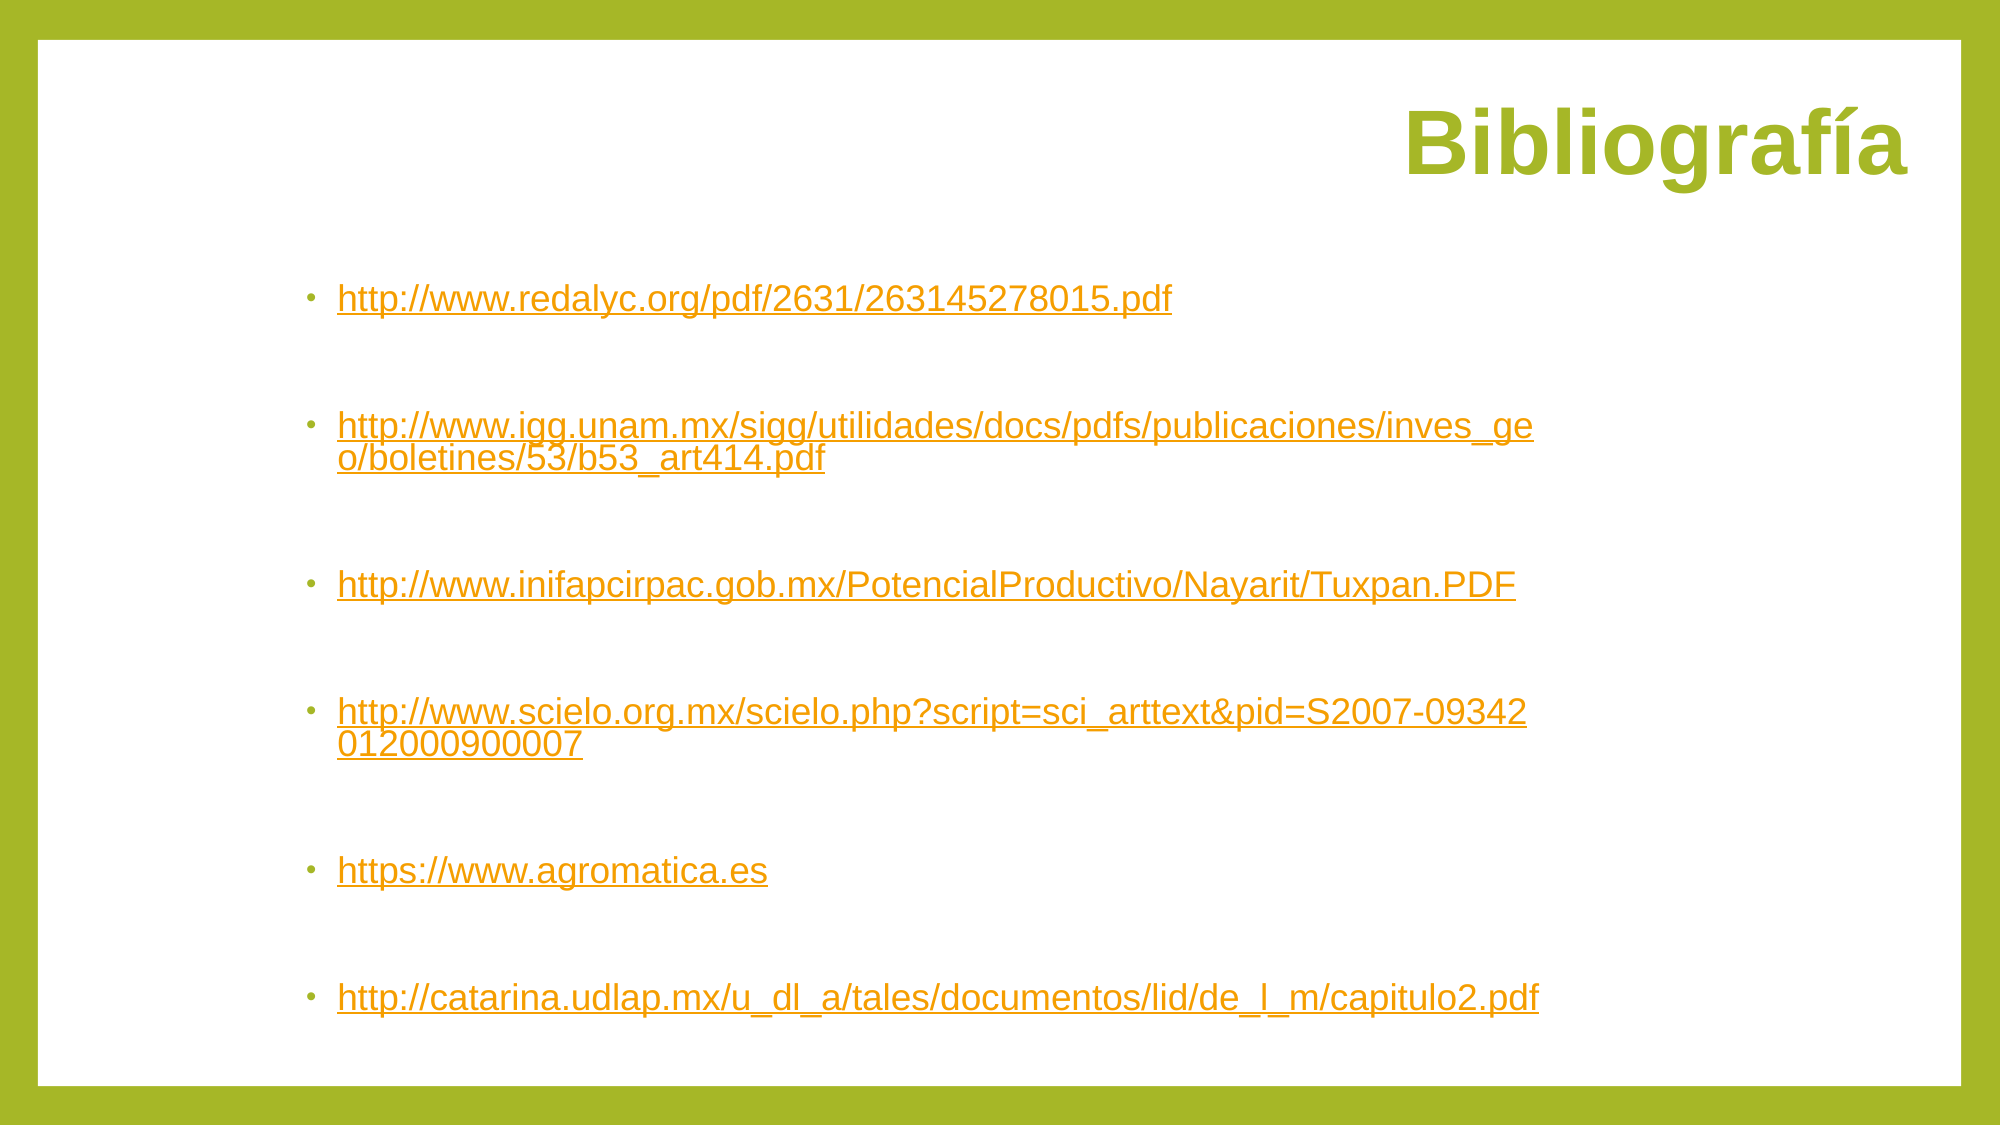

Bibliografía
http://www.redalyc.org/pdf/2631/263145278015.pdf

http://www.igg.unam.mx/sigg/utilidades/docs/pdfs/publicaciones/inves_geo/boletines/53/b53_art414.pdf

http://www.inifapcirpac.gob.mx/PotencialProductivo/Nayarit/Tuxpan.PDF

http://www.scielo.org.mx/scielo.php?script=sci_arttext&pid=S2007-09342012000900007

https://www.agromatica.es

http://catarina.udlap.mx/u_dl_a/tales/documentos/lid/de_l_m/capitulo2.pdf